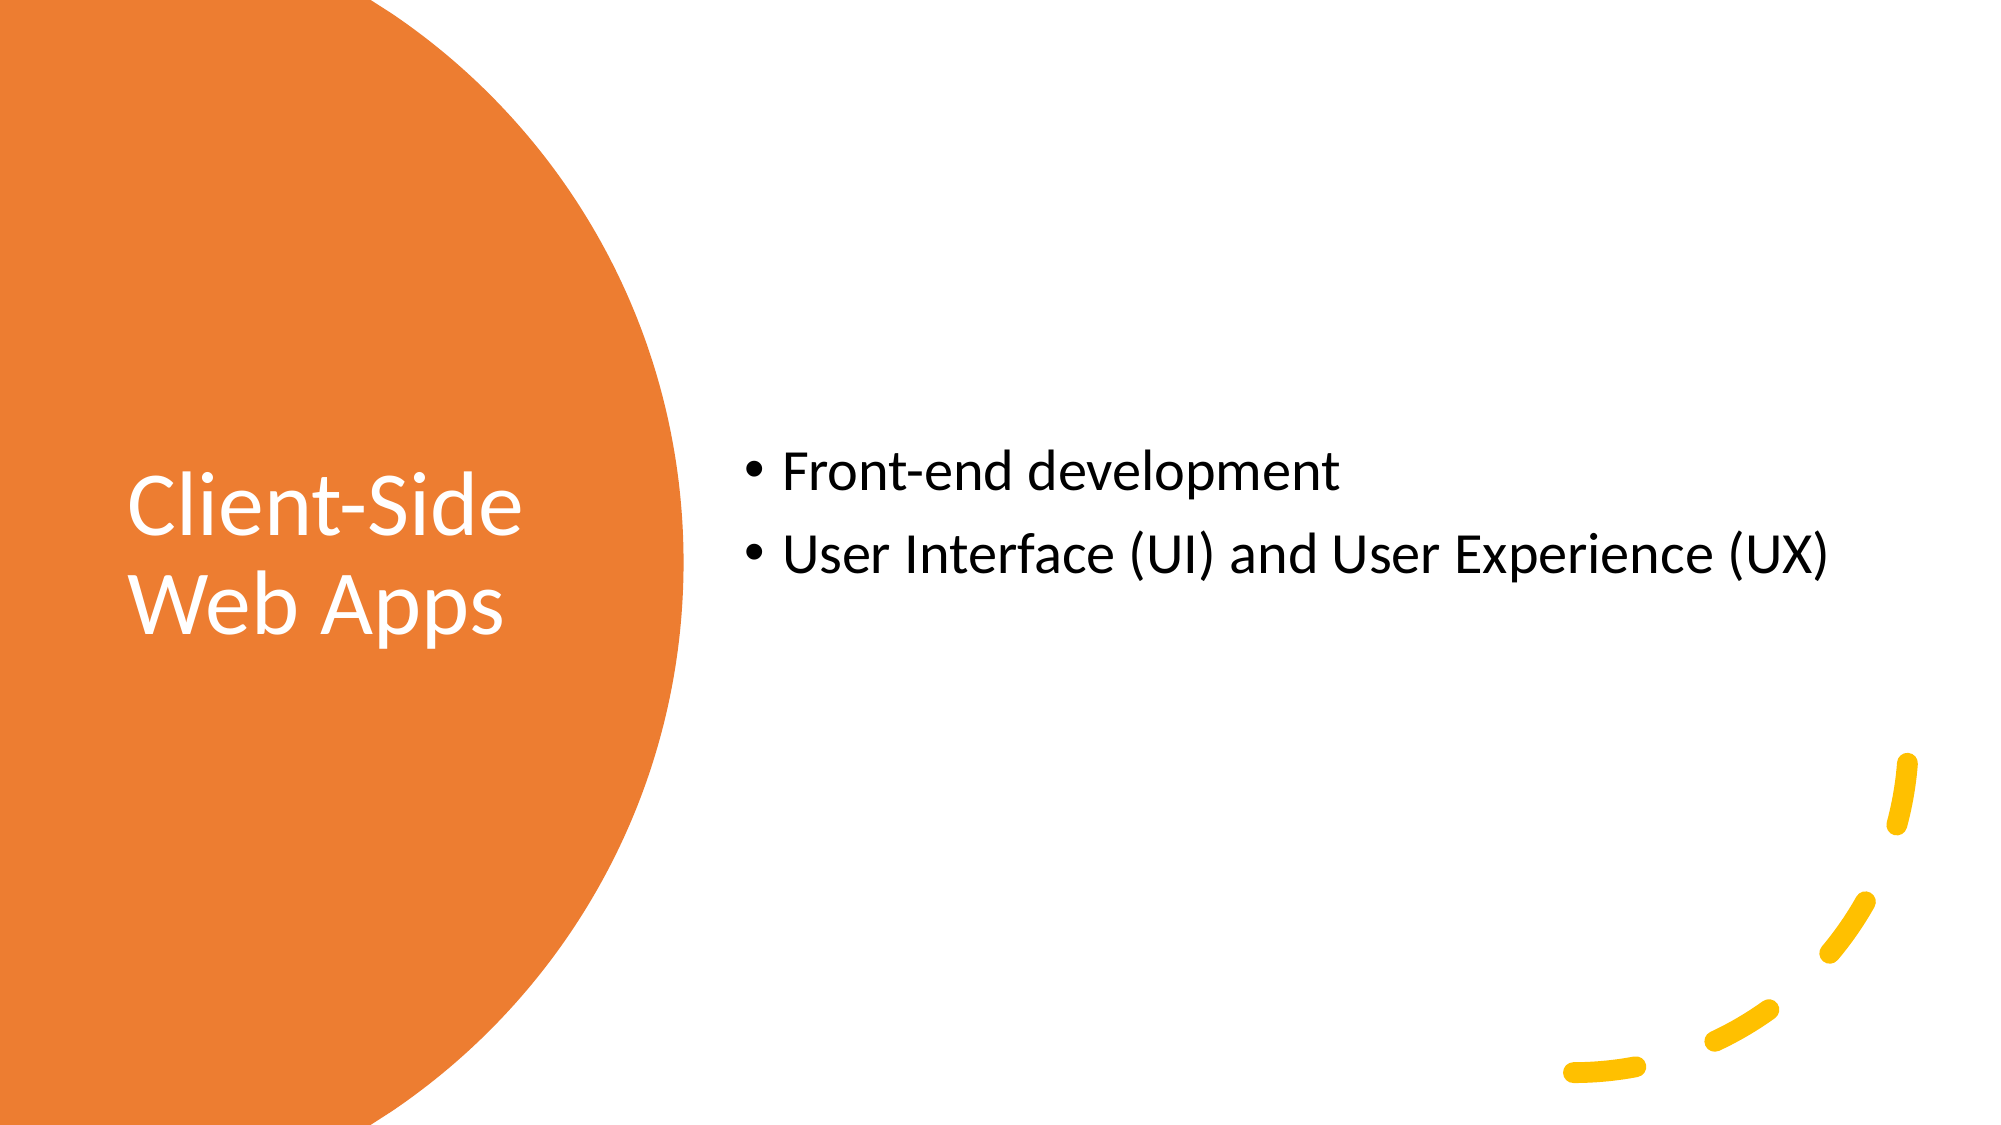

Front-end development
User Interface (UI) and User Experience (UX)

# Client-Side Web Apps